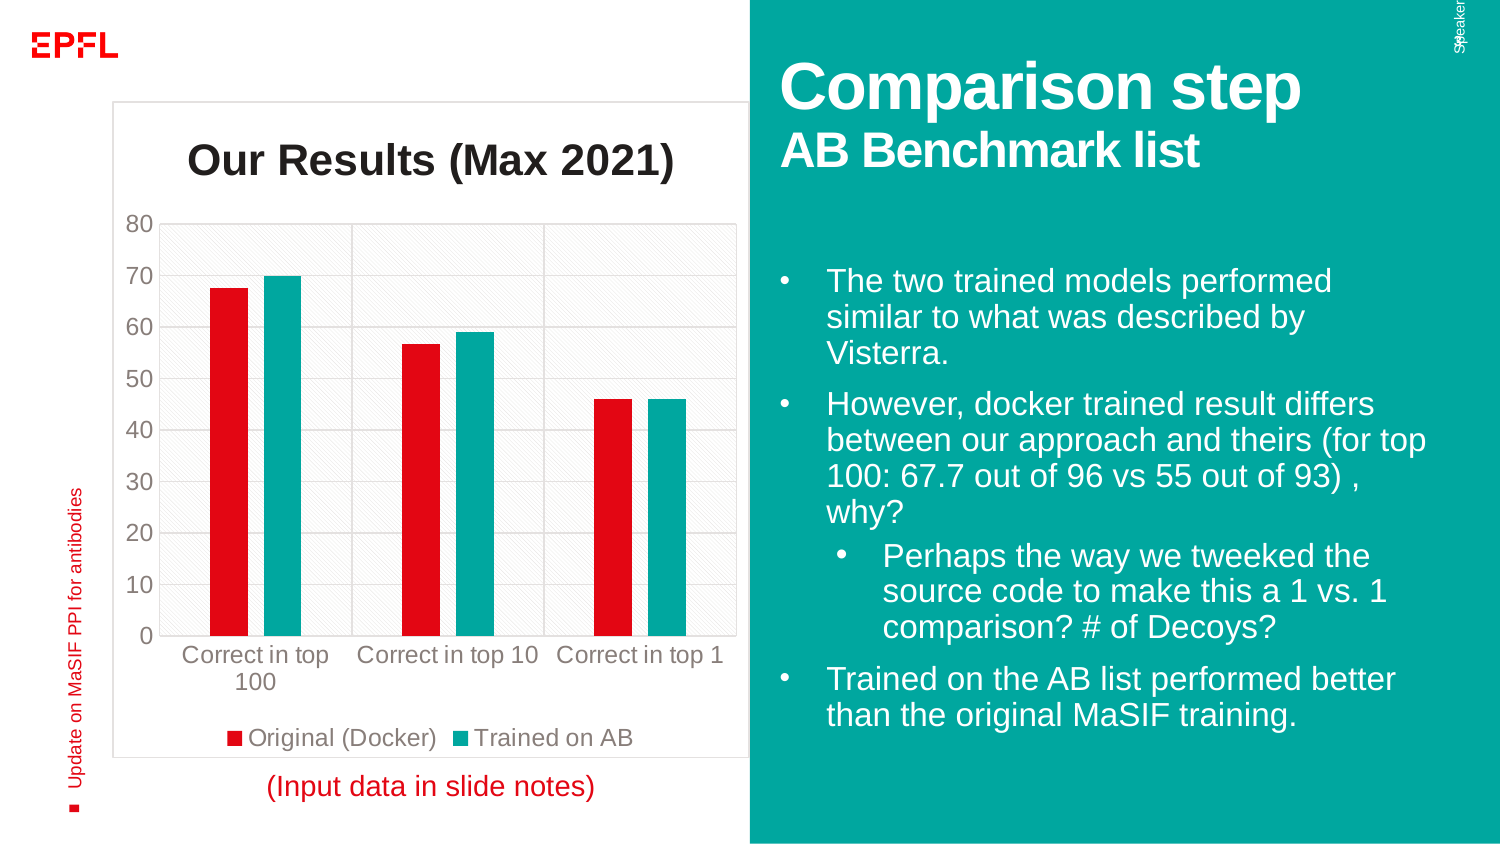

# Comparison step AB Benchmark list
3

### Chart: Our Results (Max 2021)

| Category | Original (Docker) | Trained on AB |
|---|---|---|
| Correct in top 100 | 67.7 | 70.0 |
| Correct in top 10 | 56.65 | 59.0 |
| Correct in top 1 | 46.1 | 46.0 |
Speaker
The two trained models performed similar to what was described by Visterra.
However, docker trained result differs between our approach and theirs (for top 100: 67.7 out of 96 vs 55 out of 93) , why?
Perhaps the way we tweeked the source code to make this a 1 vs. 1 comparison? # of Decoys?
Trained on the AB list performed better than the original MaSIF training.

Update on MaSIF PPI for antibodies
(Input data in slide notes)